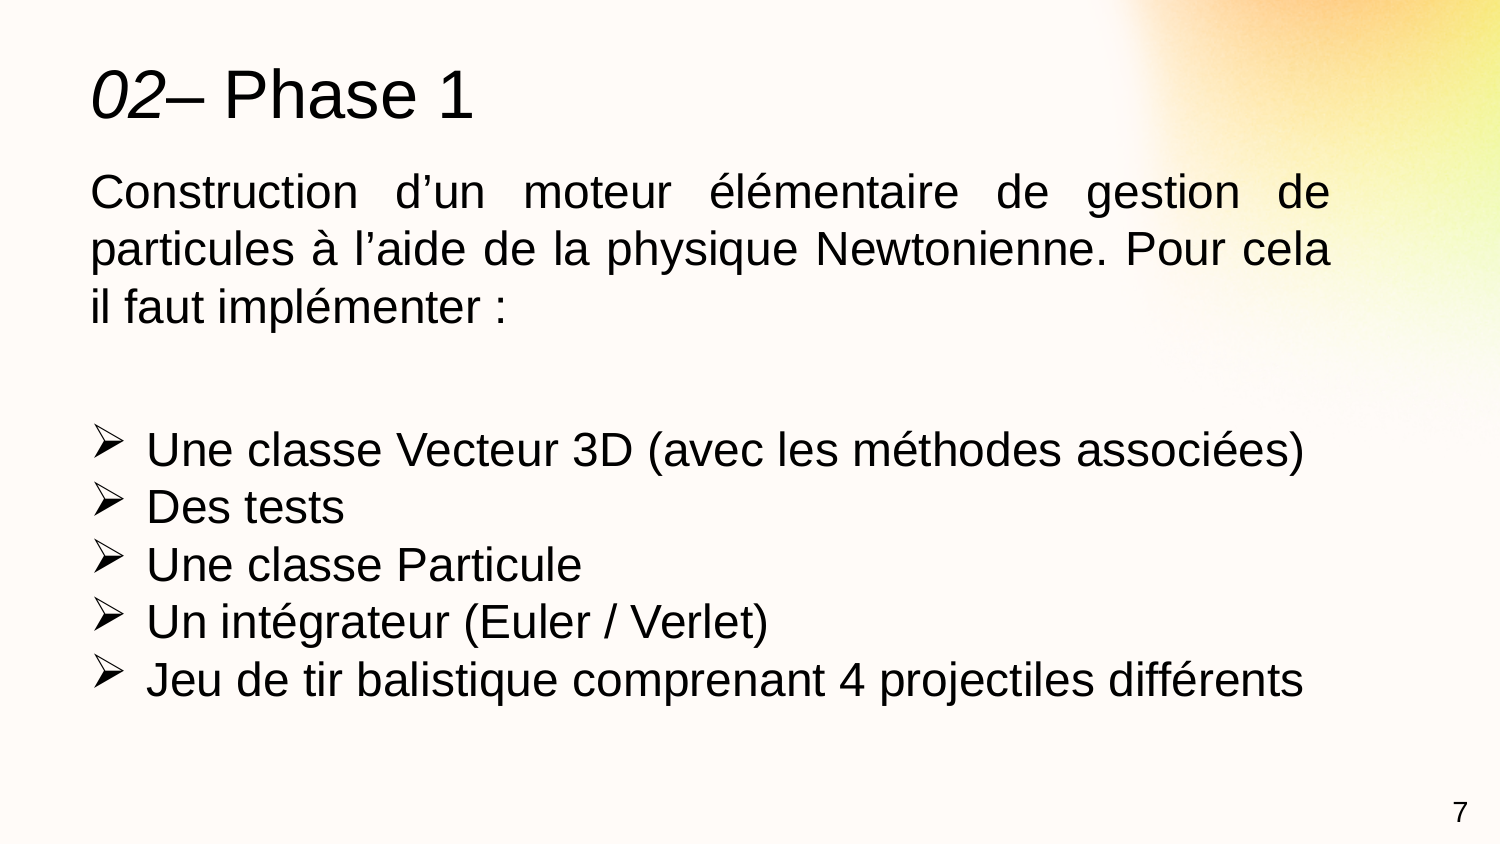

# 02– Phase 1
03
Construction d’un moteur élémentaire de gestion de particules à l’aide de la physique Newtonienne. Pour cela il faut implémenter :
Une classe Vecteur 3D (avec les méthodes associées)
Des tests
Une classe Particule
Un intégrateur (Euler / Verlet)
Jeu de tir balistique comprenant 4 projectiles différents
TRAVAIL RÉALISÉ
7